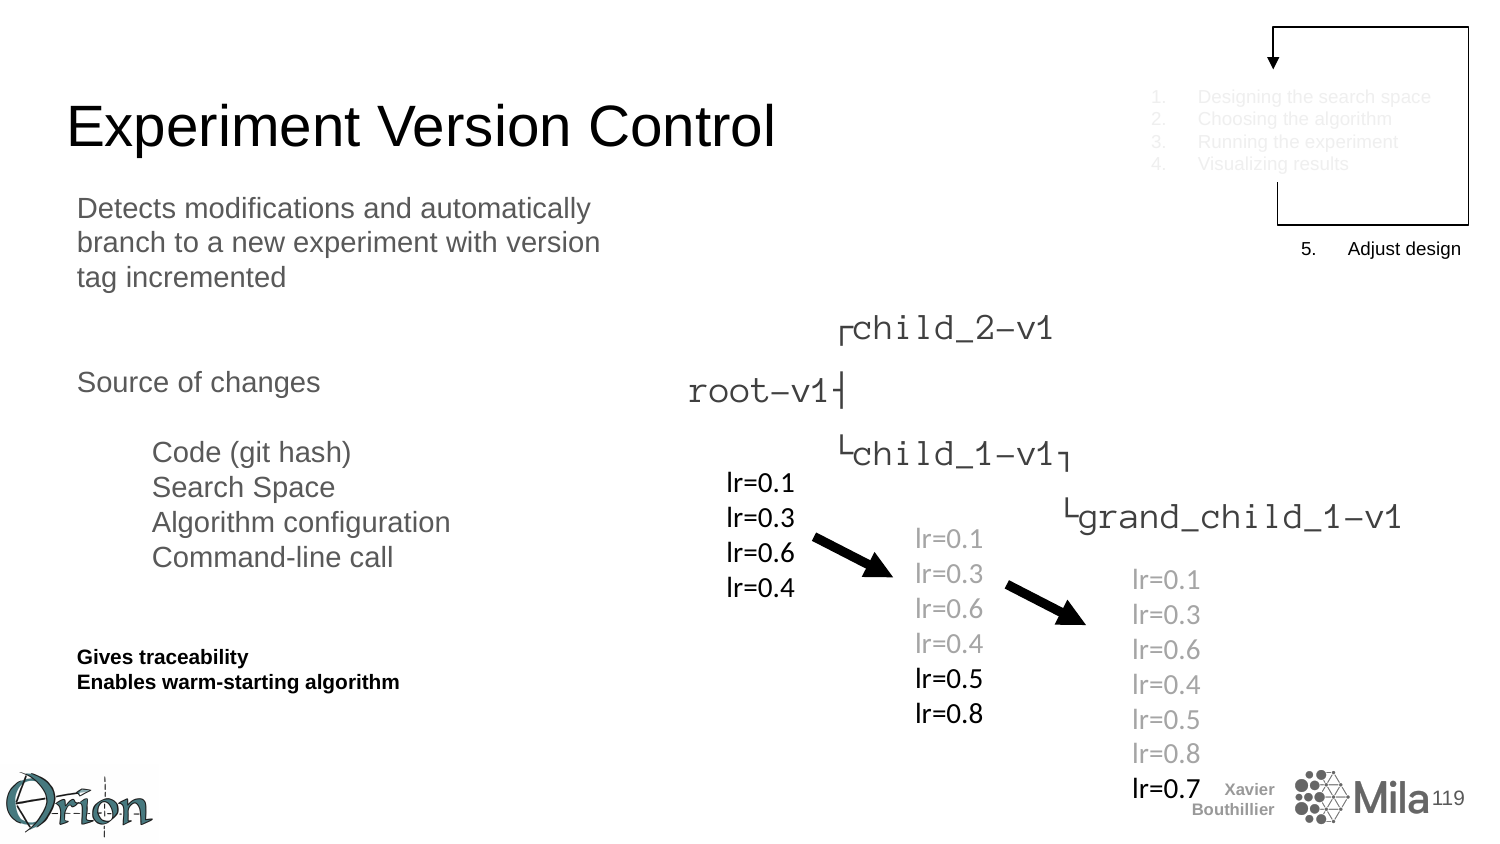

# Experiment Version Control
Detects modifications and automatically
branch to a new experiment with version
tag incremented

Source of changes

Code (git hash)
Search Space
Algorithm configuration
Command-line call

Gives traceability
Enables warm-starting algorithm

       ┌child_2-v1
root-v1┤
       └child_1-v1┐
                  └grand_child_1-v1
lr=0.1
lr=0.3
lr=0.6
lr=0.4
lr=0.1
lr=0.3
lr=0.6
lr=0.4
lr=0.5
lr=0.8
lr=0.1
lr=0.3
lr=0.6
lr=0.4
lr=0.5
lr=0.8
lr=0.7
119